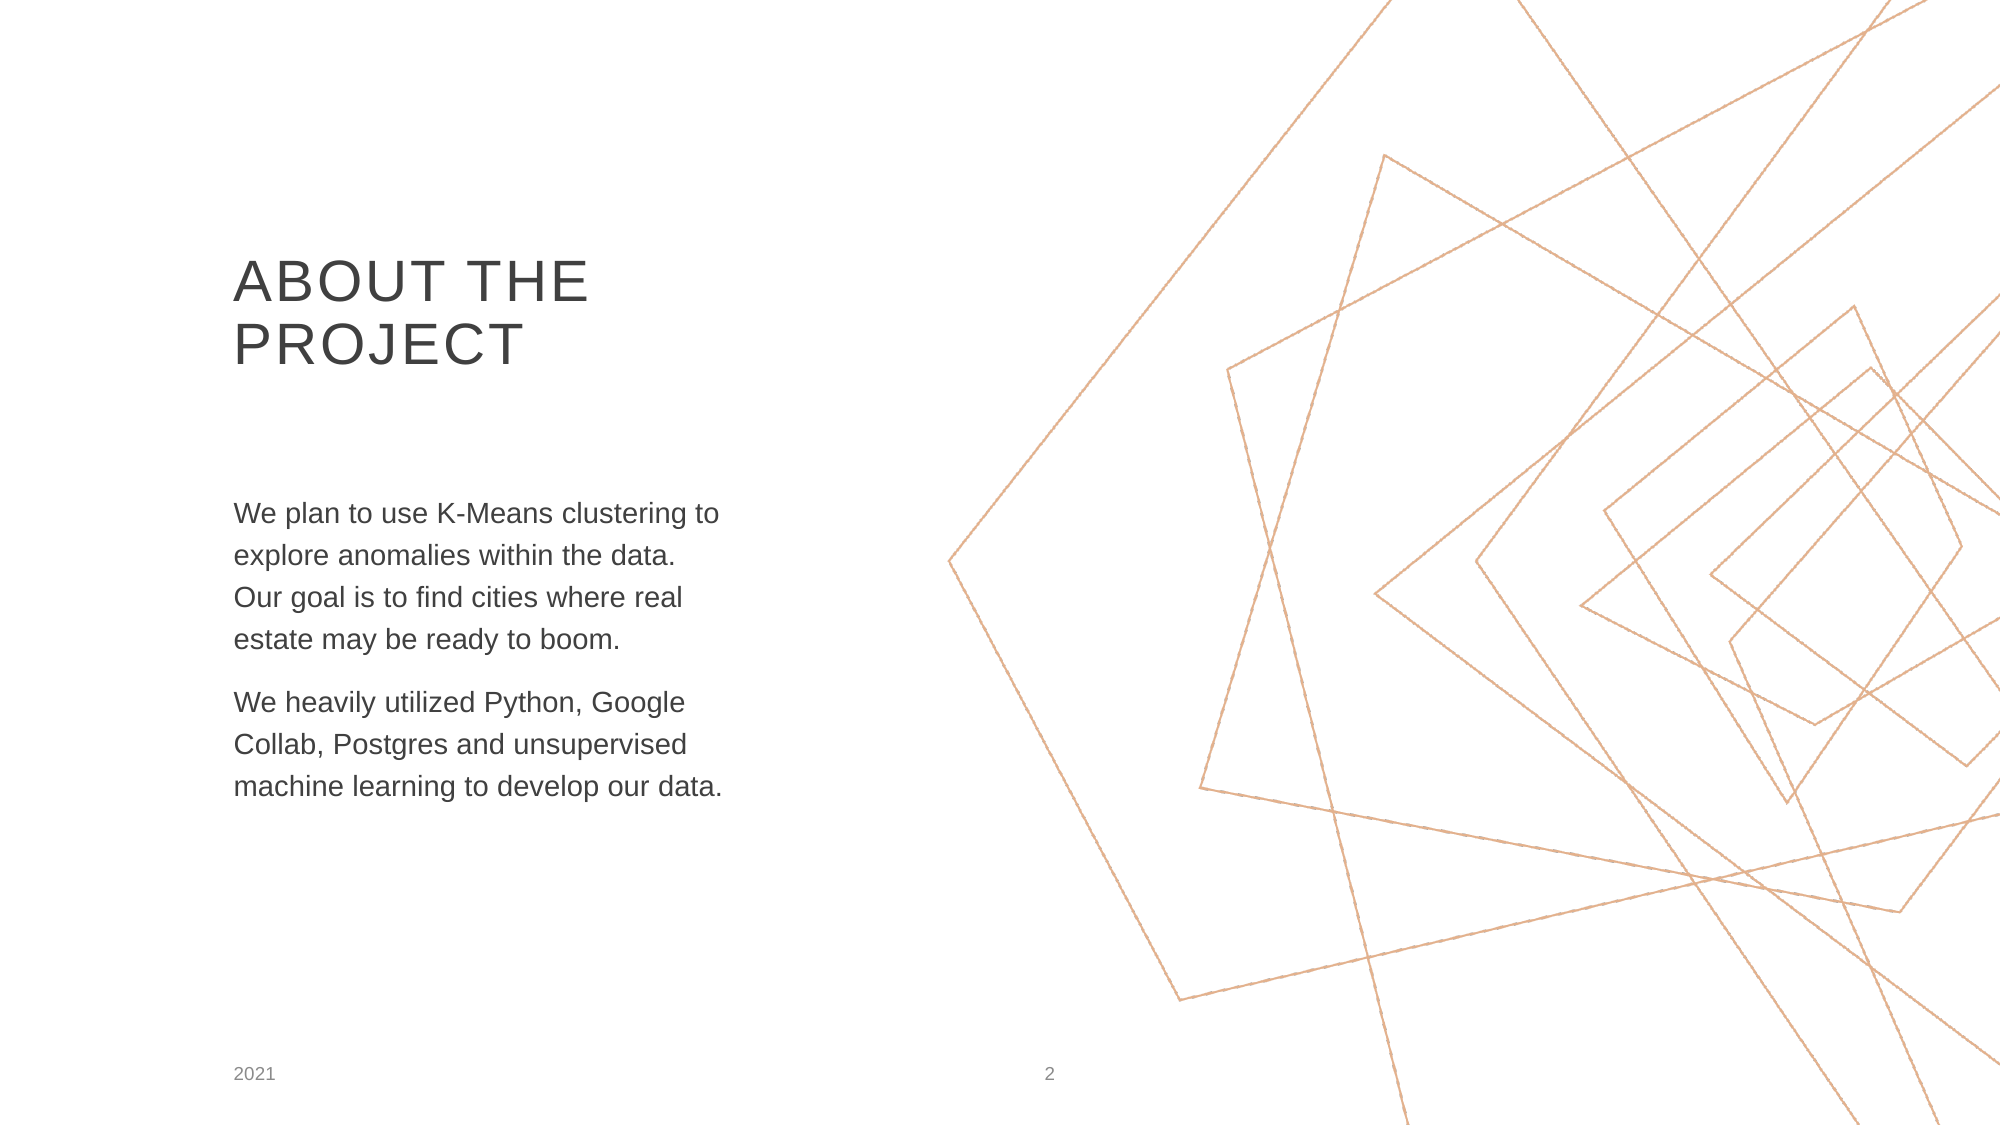

# ABOUT the project
We plan to use K-Means clustering to explore anomalies within the data. Our goal is to find cities where real estate may be ready to boom.
We heavily utilized Python, Google Collab, Postgres and unsupervised machine learning to develop our data.
2021
2